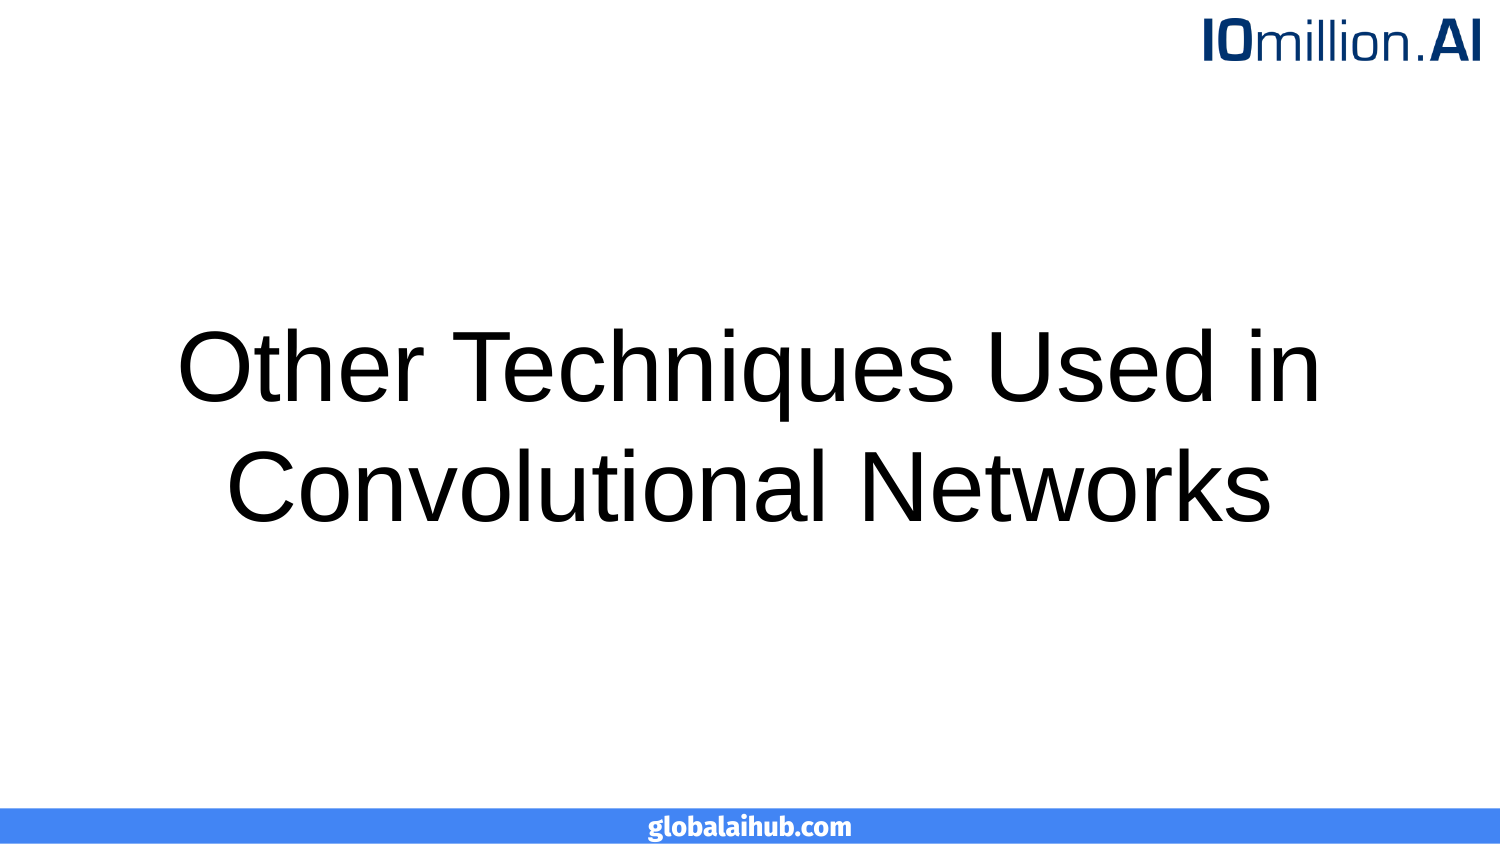

# Other Techniques Used in Convolutional Networks